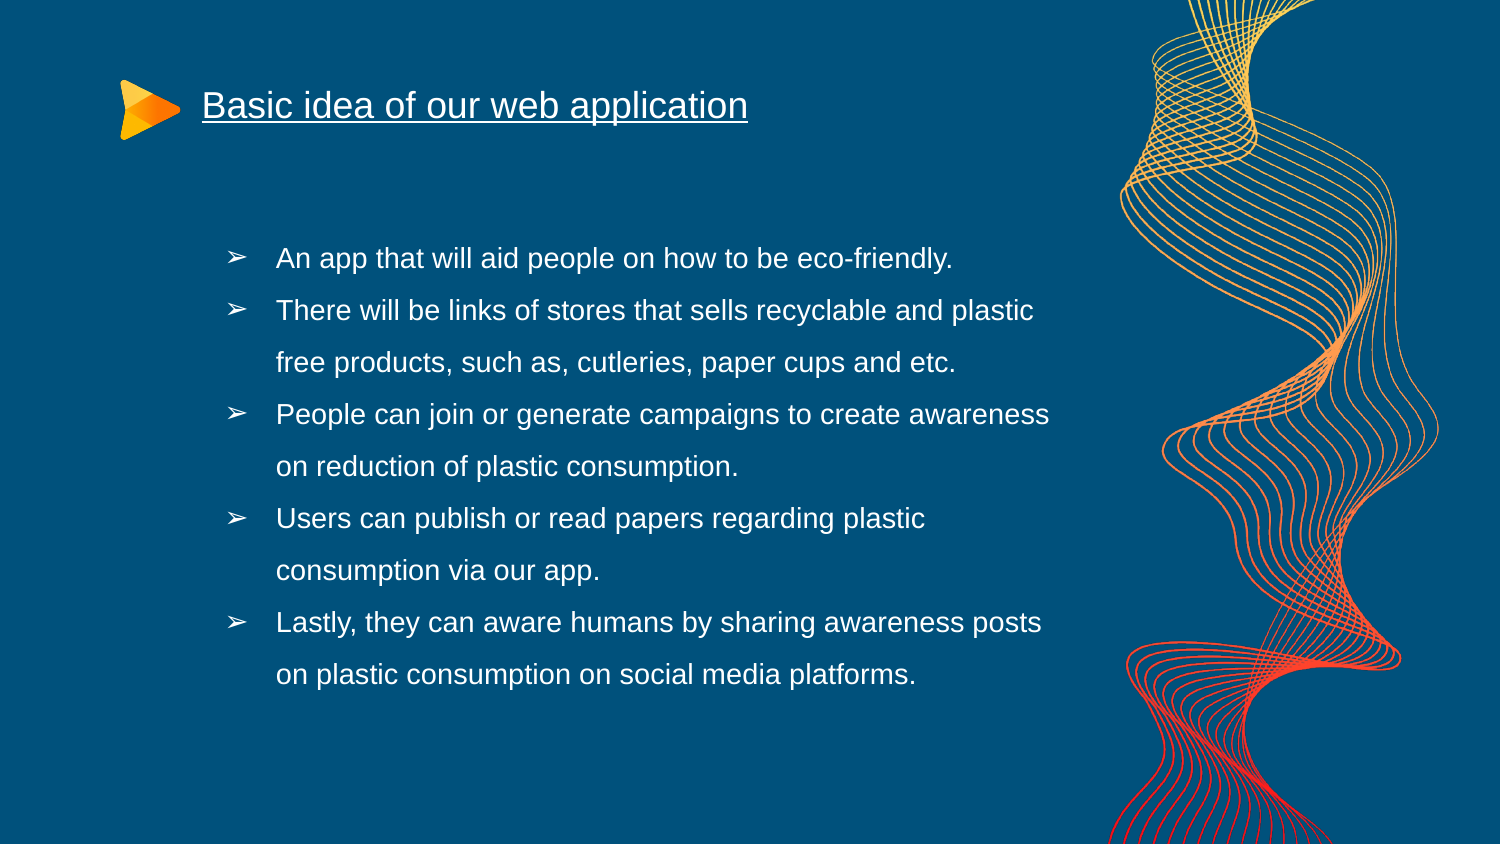

# Basic idea of our web application
An app that will aid people on how to be eco-friendly.
There will be links of stores that sells recyclable and plastic free products, such as, cutleries, paper cups and etc.
People can join or generate campaigns to create awareness on reduction of plastic consumption.
Users can publish or read papers regarding plastic consumption via our app.
Lastly, they can aware humans by sharing awareness posts on plastic consumption on social media platforms.